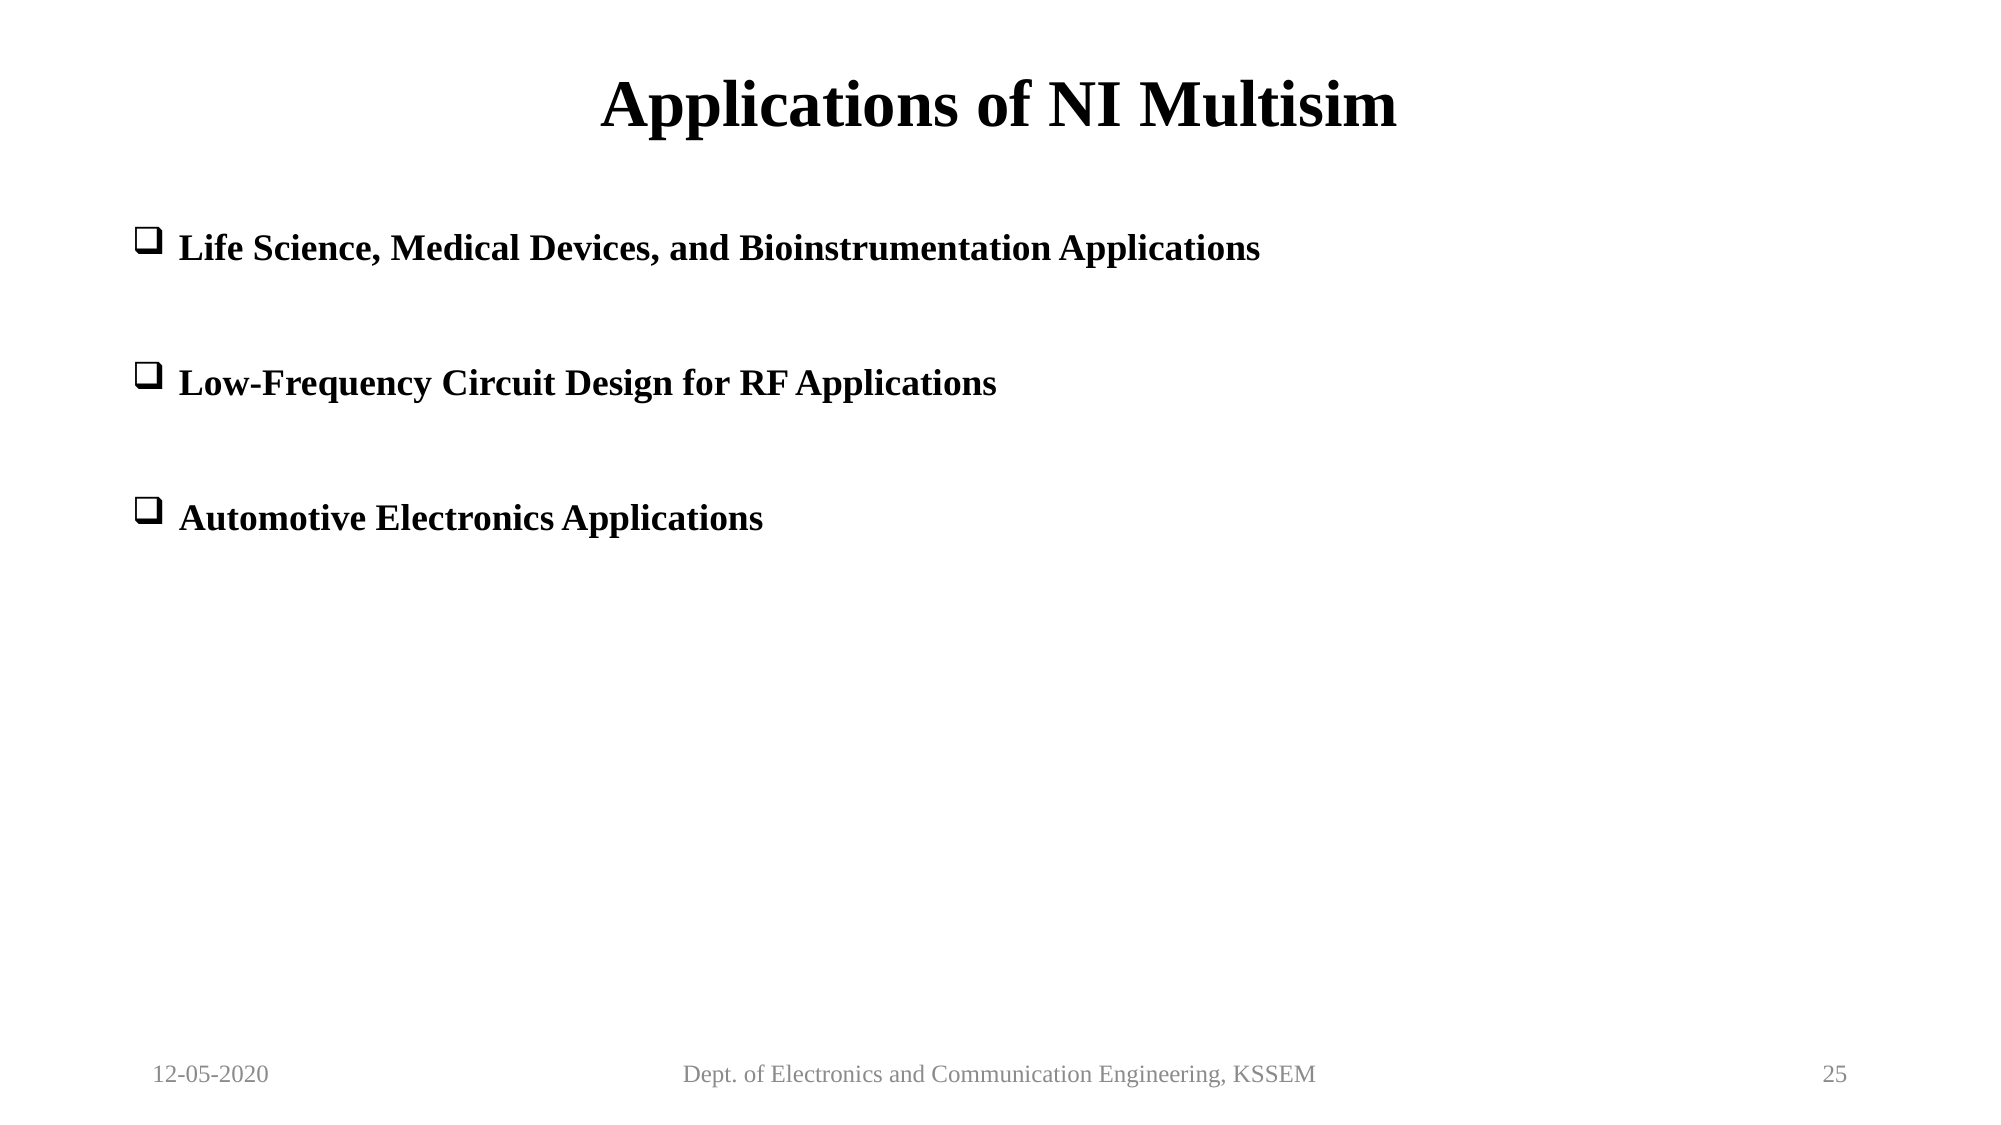

Applications of NI Multisim

Life Science, Medical Devices, and Bioinstrumentation Applications

Low-Frequency Circuit Design for RF Applications

Automotive Electronics Applications

12-05-2020
Dept. of Electronics and Communication Engineering, KSSEM
25